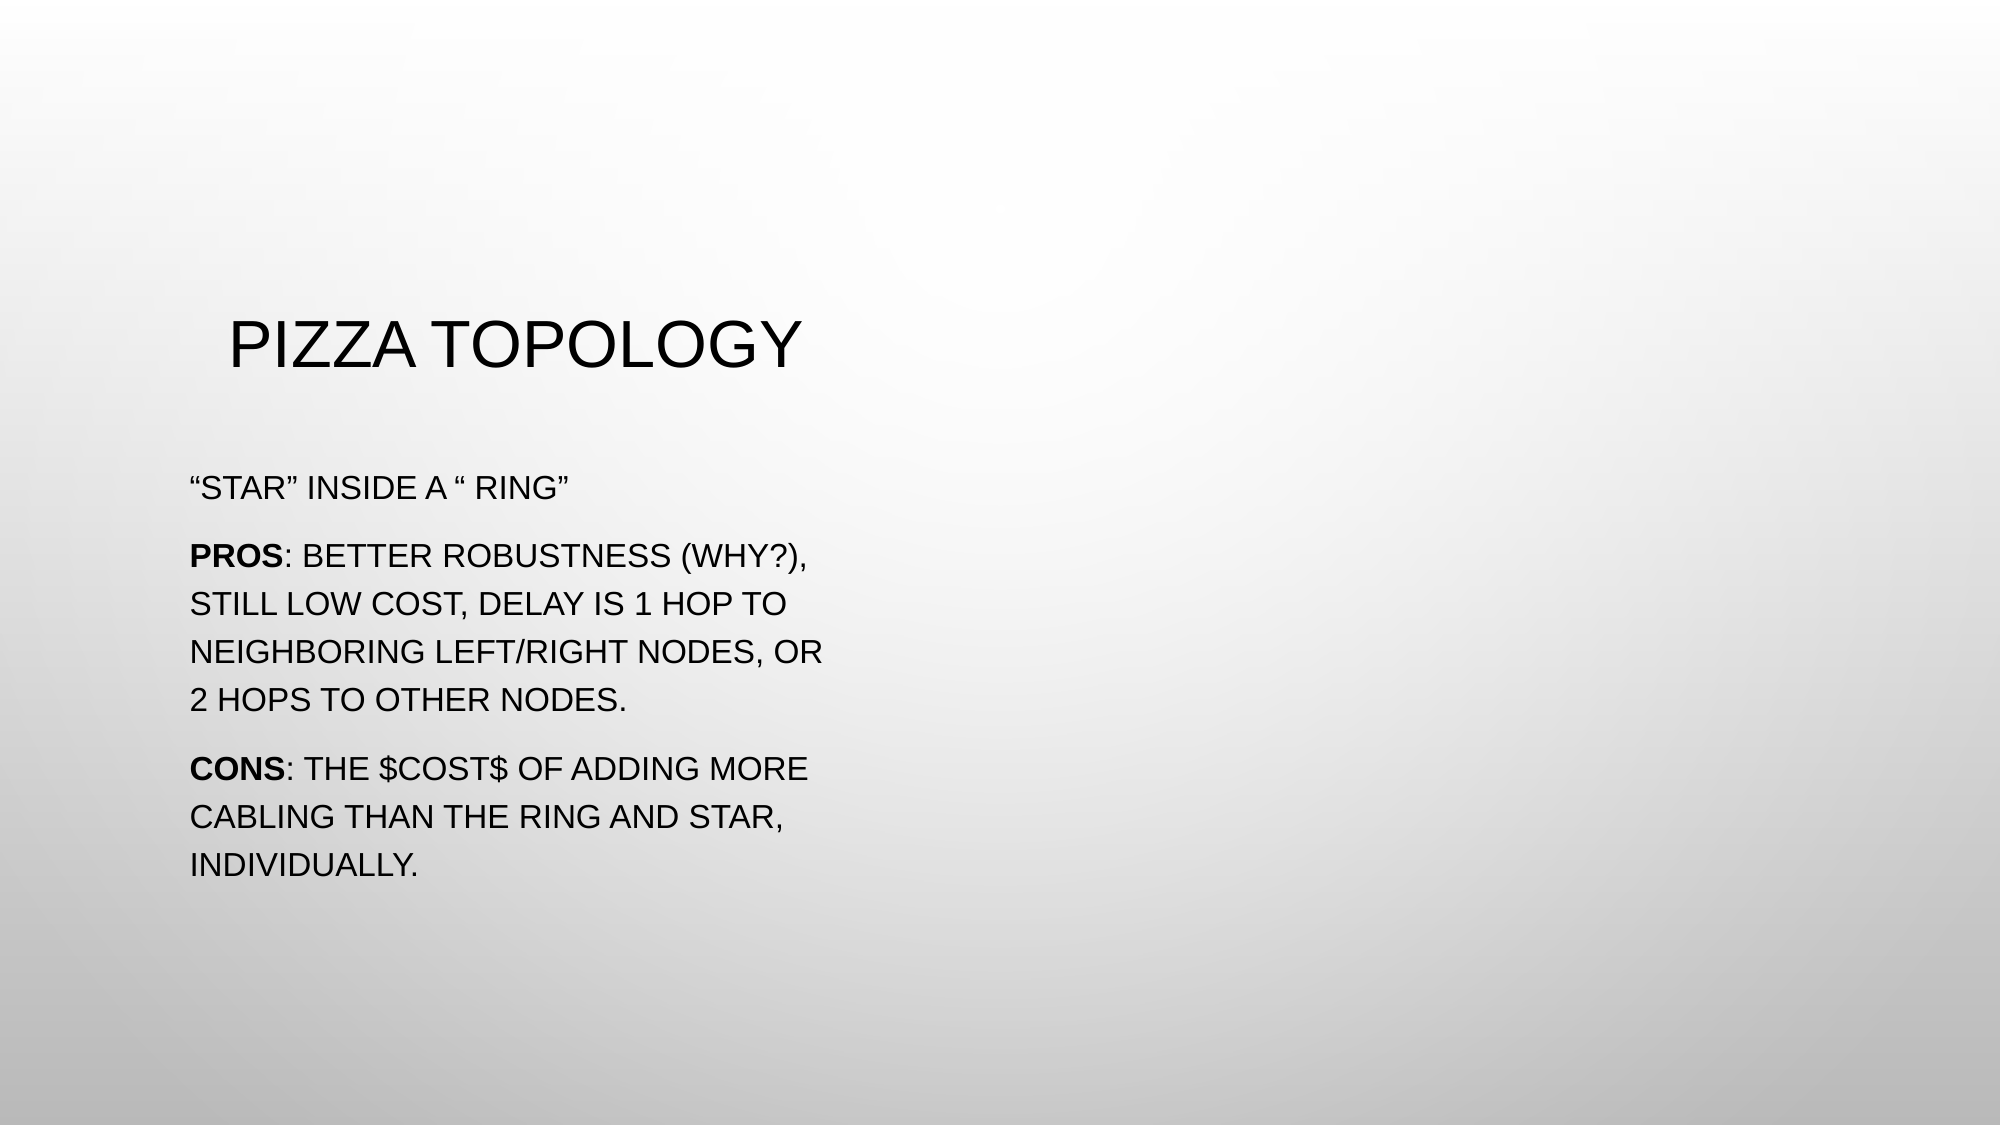

# Pizza topology

“star” inside a “ ring”
Pros: Better robustness (why?), still low cost, Delay is 1 hop to neighboring left/right nodes, or 2 hops to other nodes.
Cons: The $cost$ of adding more cabling than the Ring and Star, individually.